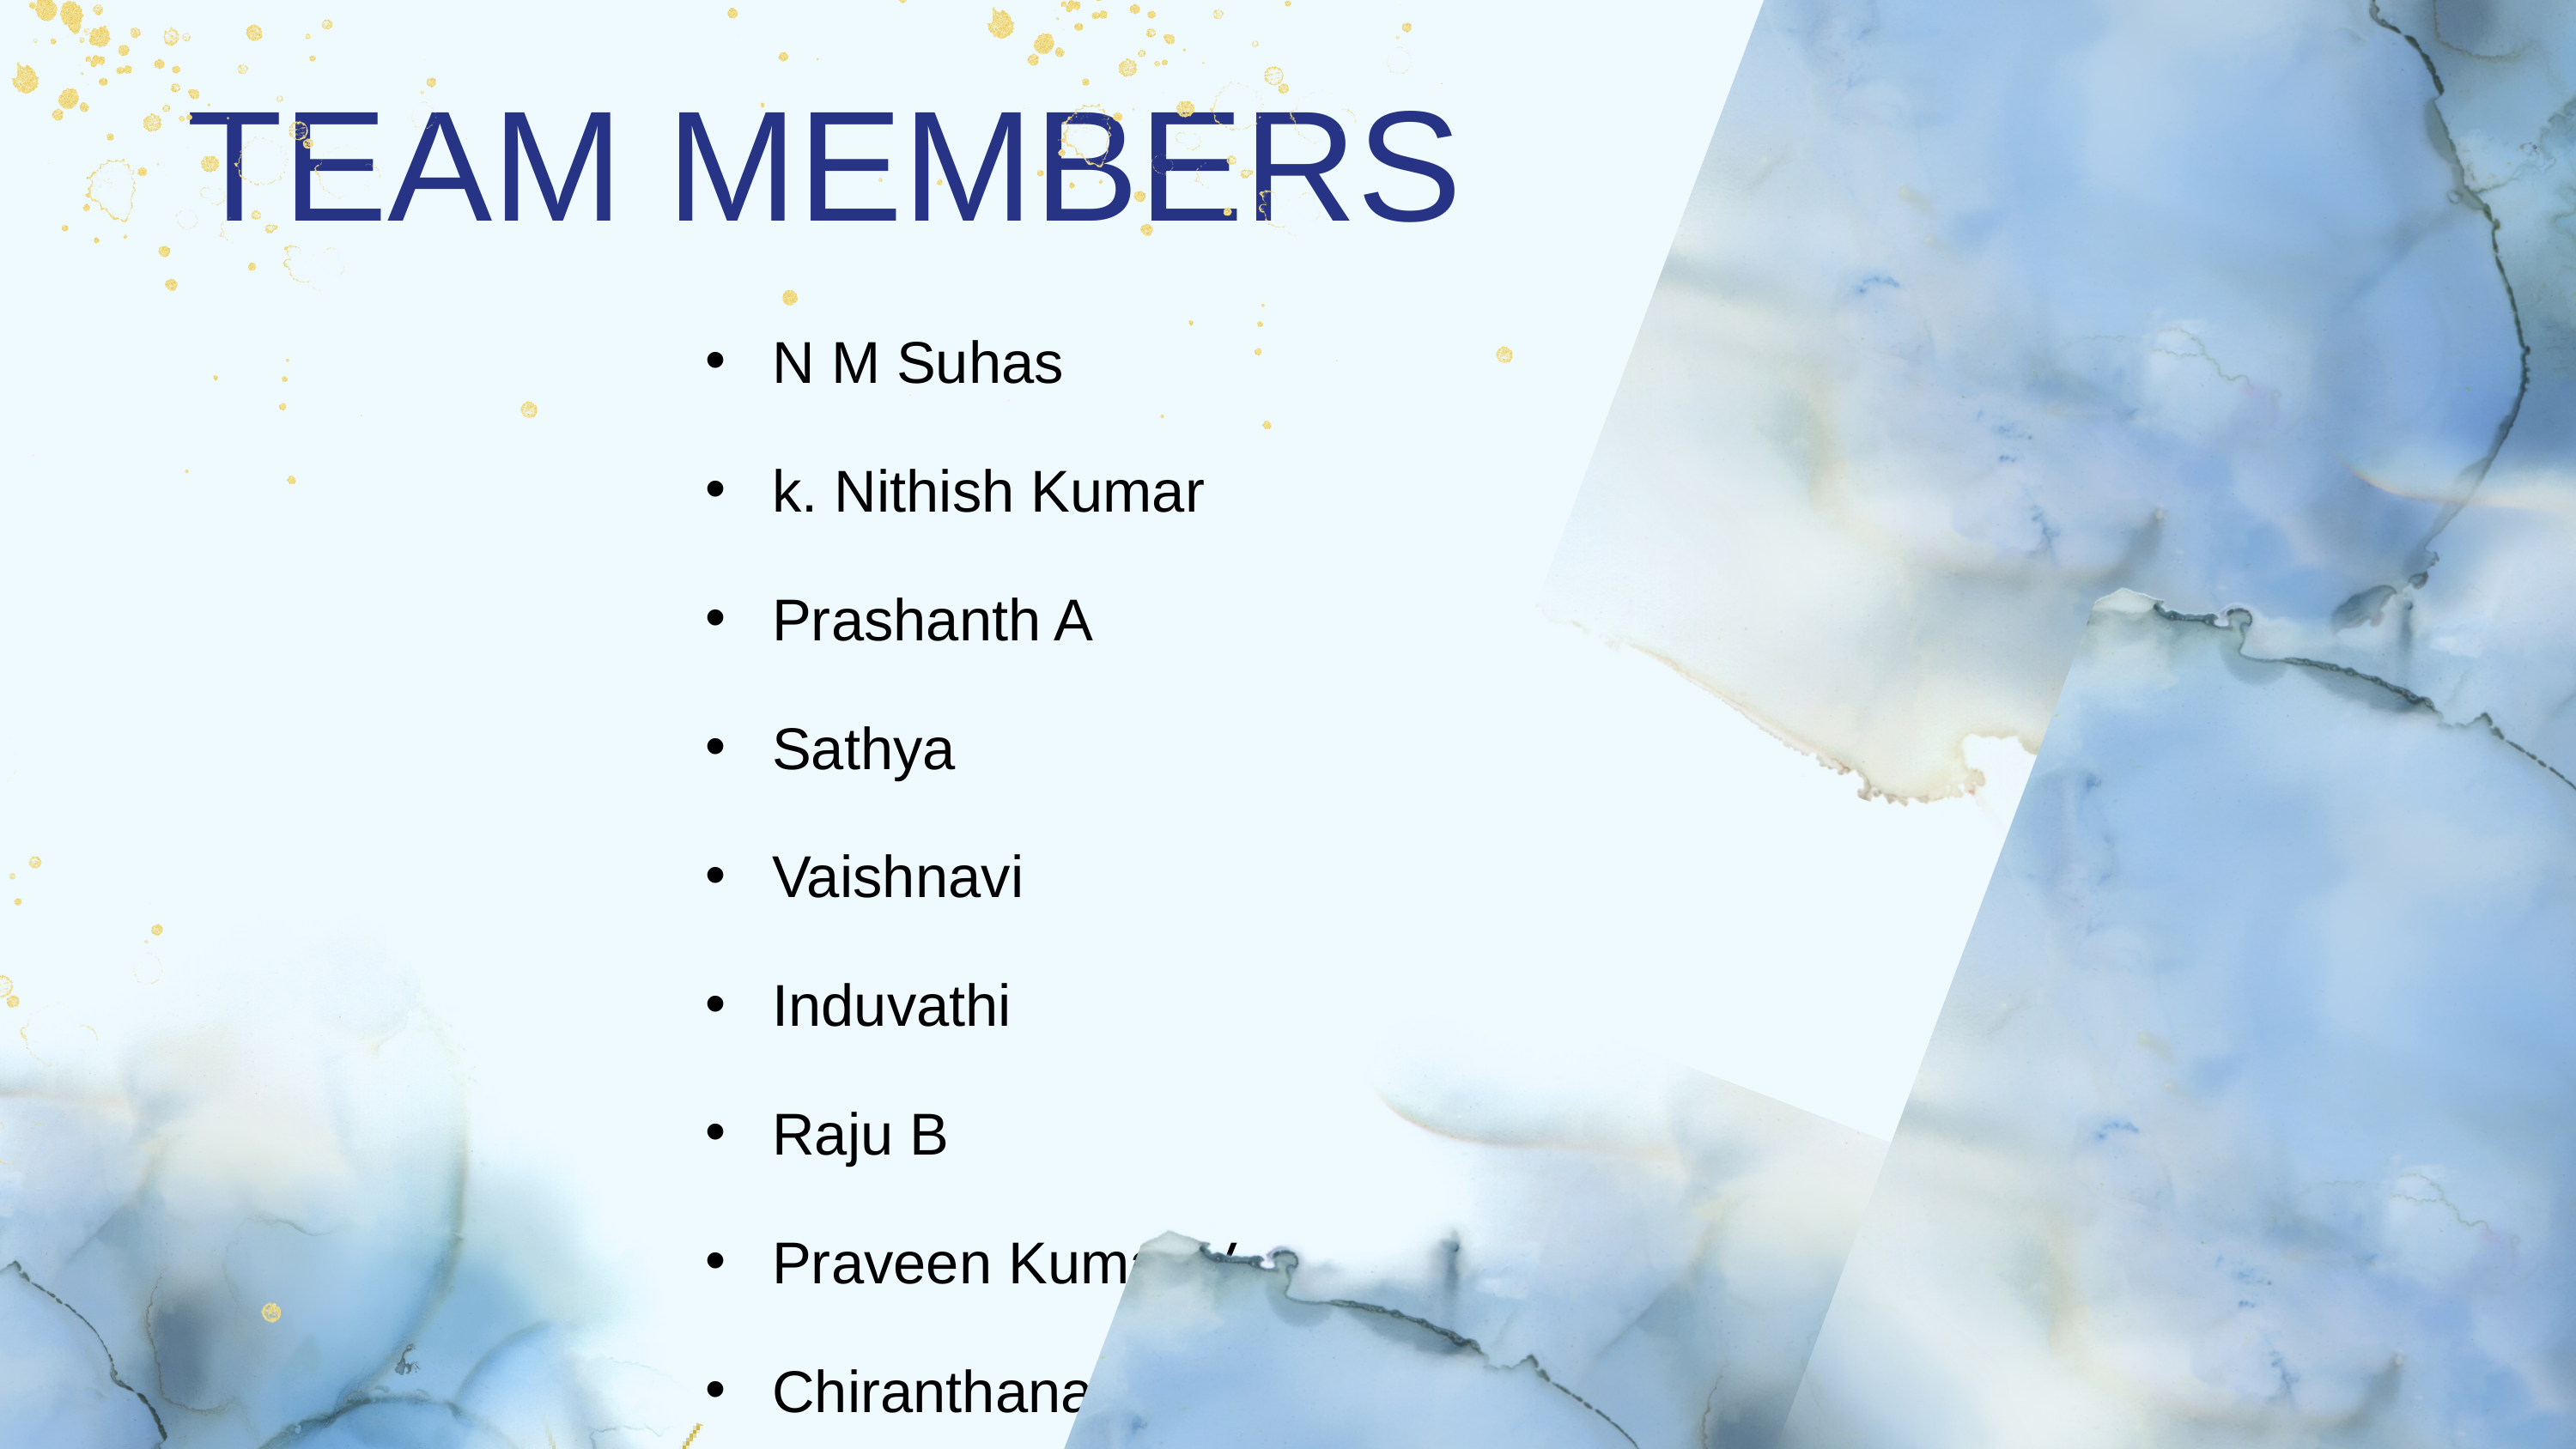

TEAM MEMBERS
 N M Suhas
 k. Nithish Kumar
 Prashanth A
 Sathya
 Vaishnavi
 Induvathi
 Raju B
 Praveen Kumar V
 Chiranthana